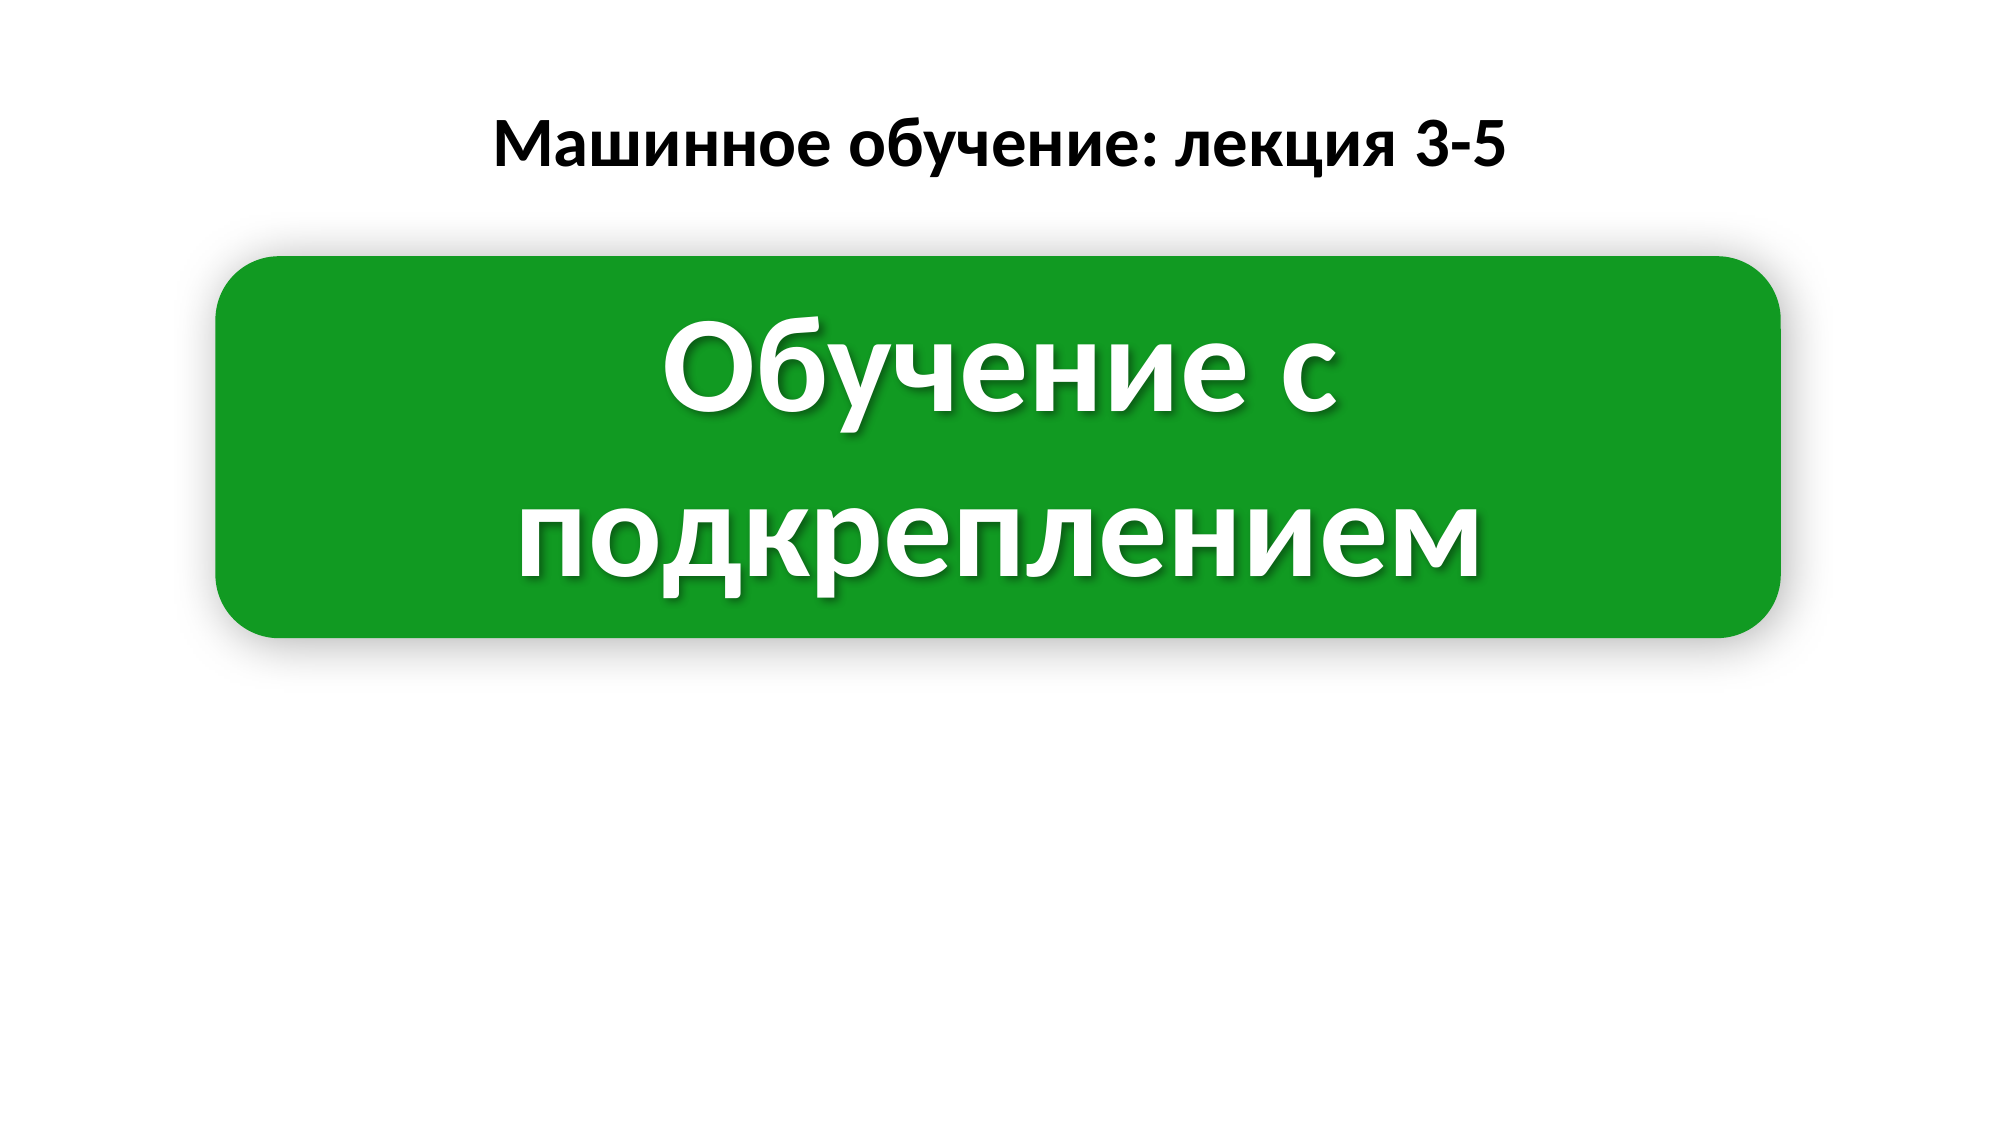

Машинное обучение: лекция 3-5

Обучение с подкреплением